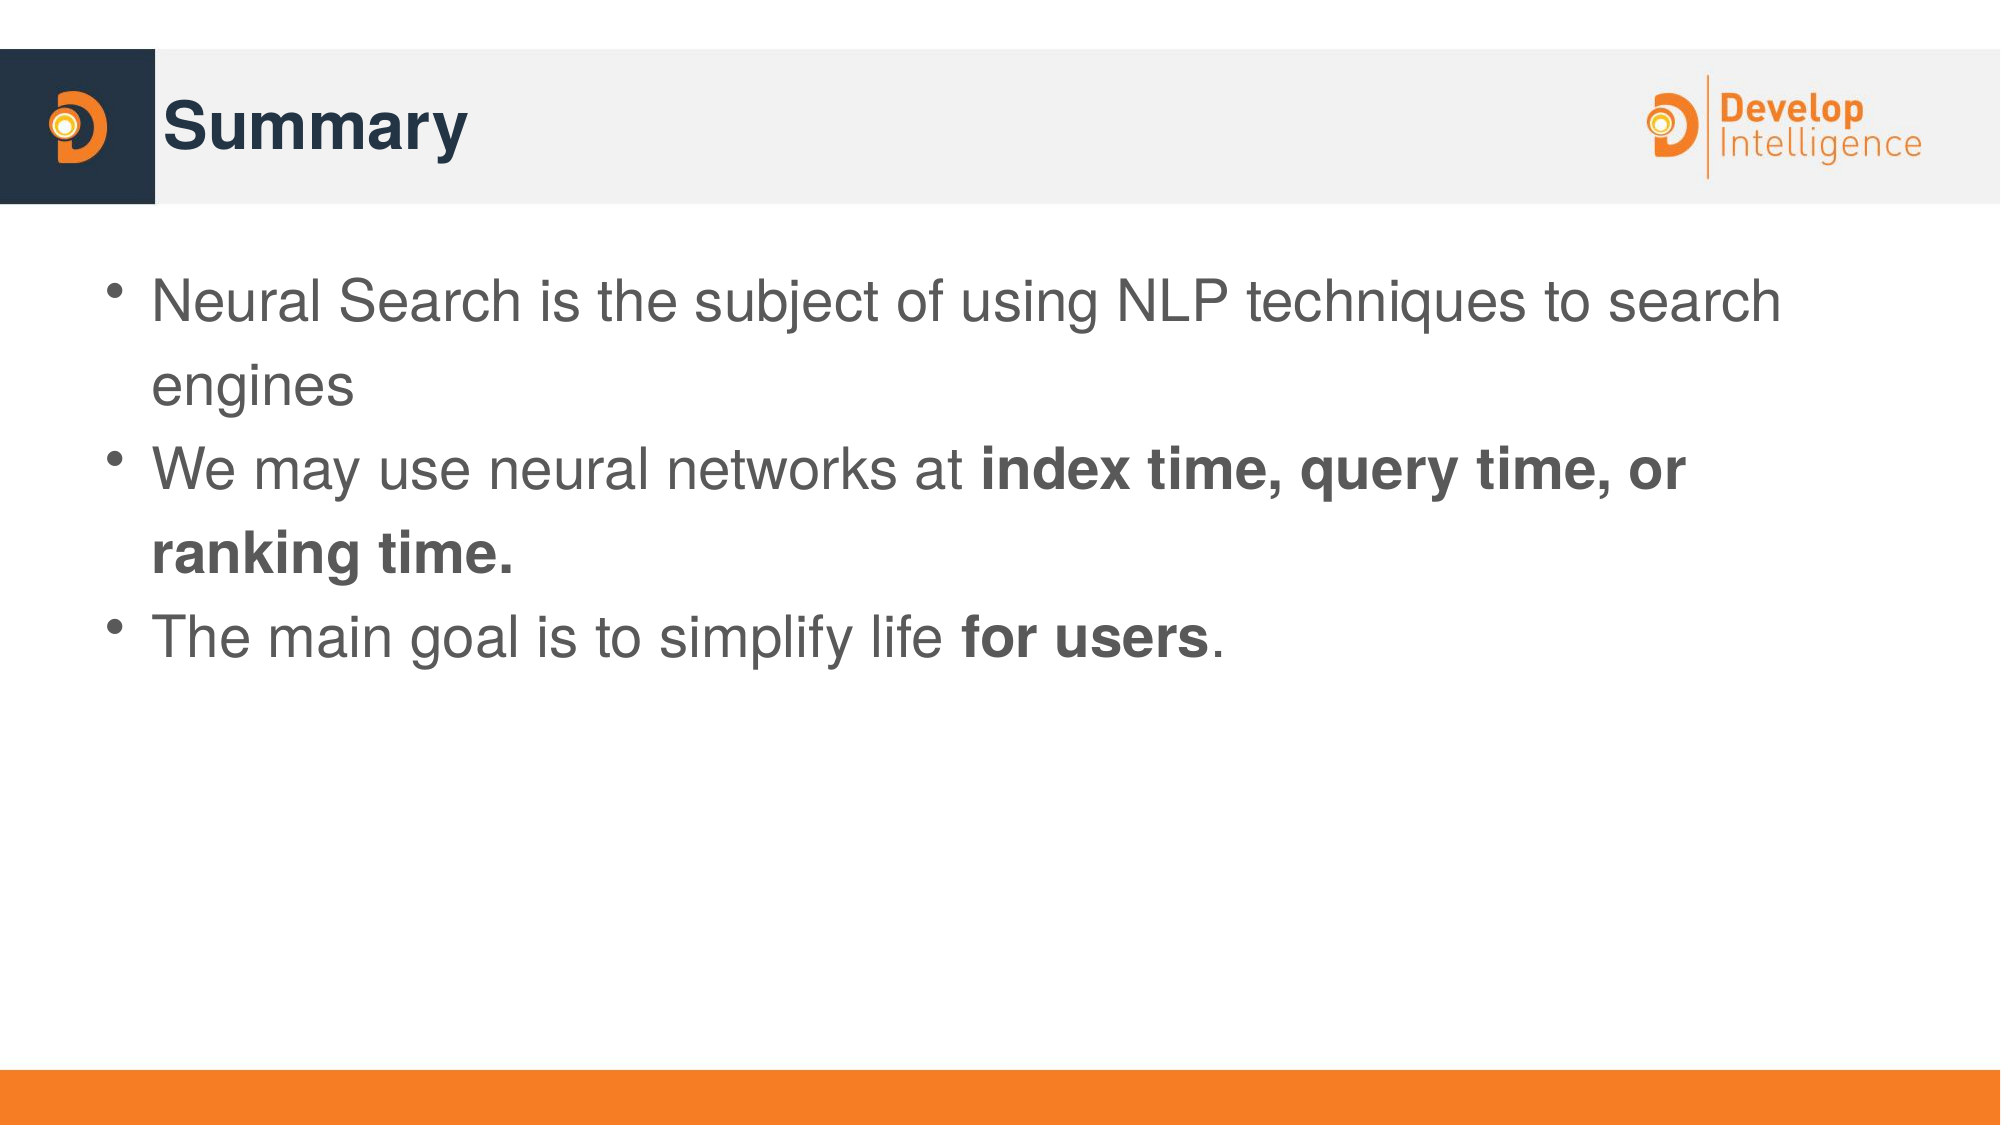

# Summary
Neural Search is the subject of using NLP techniques to search engines
We may use neural networks at index time, query time, or ranking time.
The main goal is to simplify life for users.
28